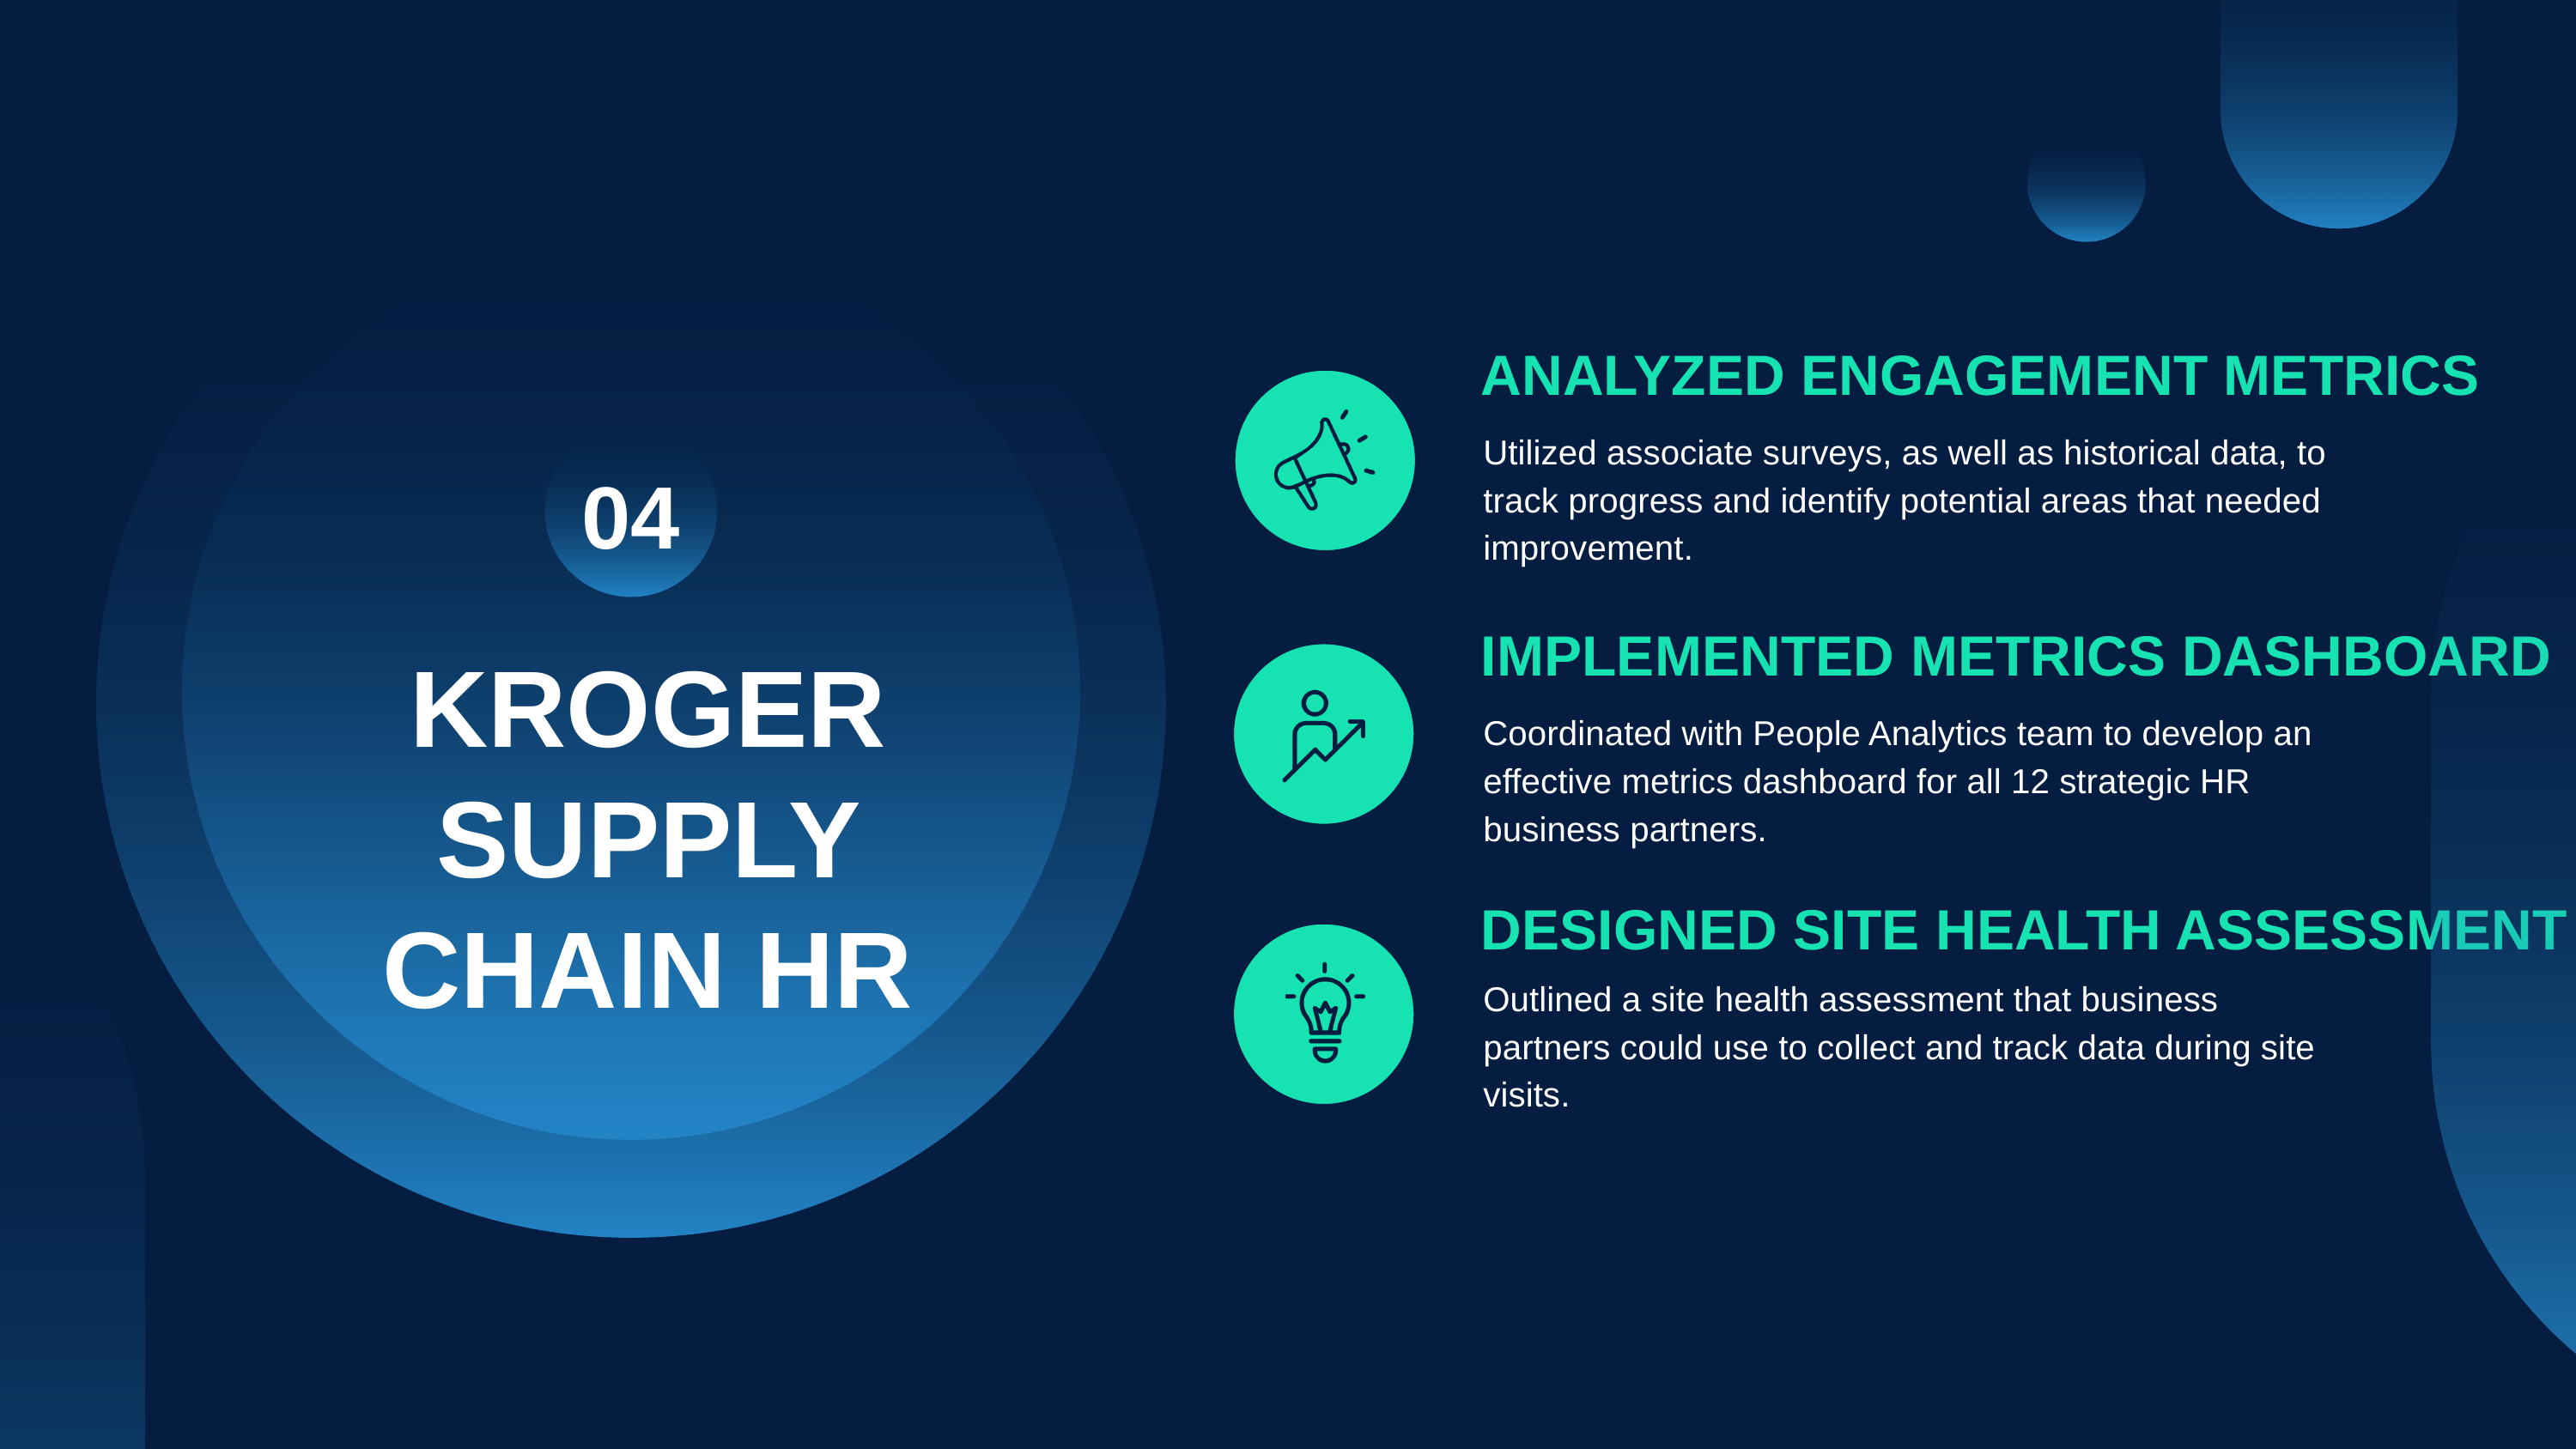

ANALYZED ENGAGEMENT METRICS

Utilized associate surveys, as well as historical data, to track progress and identify potential areas that needed improvement.

04
IMPLEMENTED METRICS DASHBOARD

KROGER SUPPLY CHAIN HR

Coordinated with People Analytics team to develop an effective metrics dashboard for all 12 strategic HR business partners.

DESIGNED SITE HEALTH ASSESSMENT

Outlined a site health assessment that business partners could use to collect and track data during site visits.